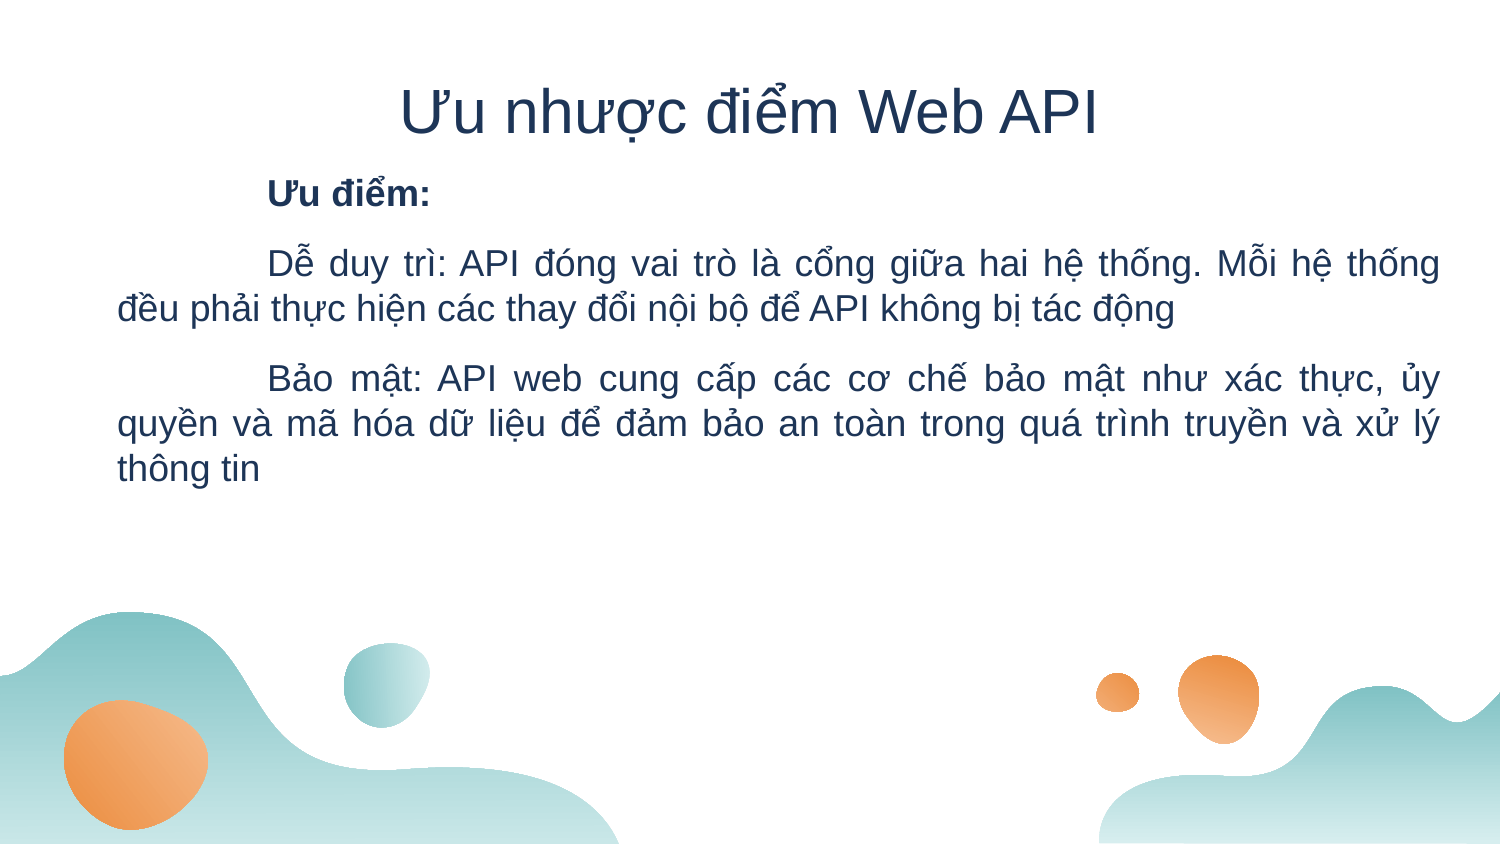

# Ưu nhược điểm Web API
		Ưu điểm:
		Dễ duy trì: API đóng vai trò là cổng giữa hai hệ thống. Mỗi hệ thống đều phải thực hiện các thay đổi nội bộ để API không bị tác động
		Bảo mật: API web cung cấp các cơ chế bảo mật như xác thực, ủy quyền và mã hóa dữ liệu để đảm bảo an toàn trong quá trình truyền và xử lý thông tin